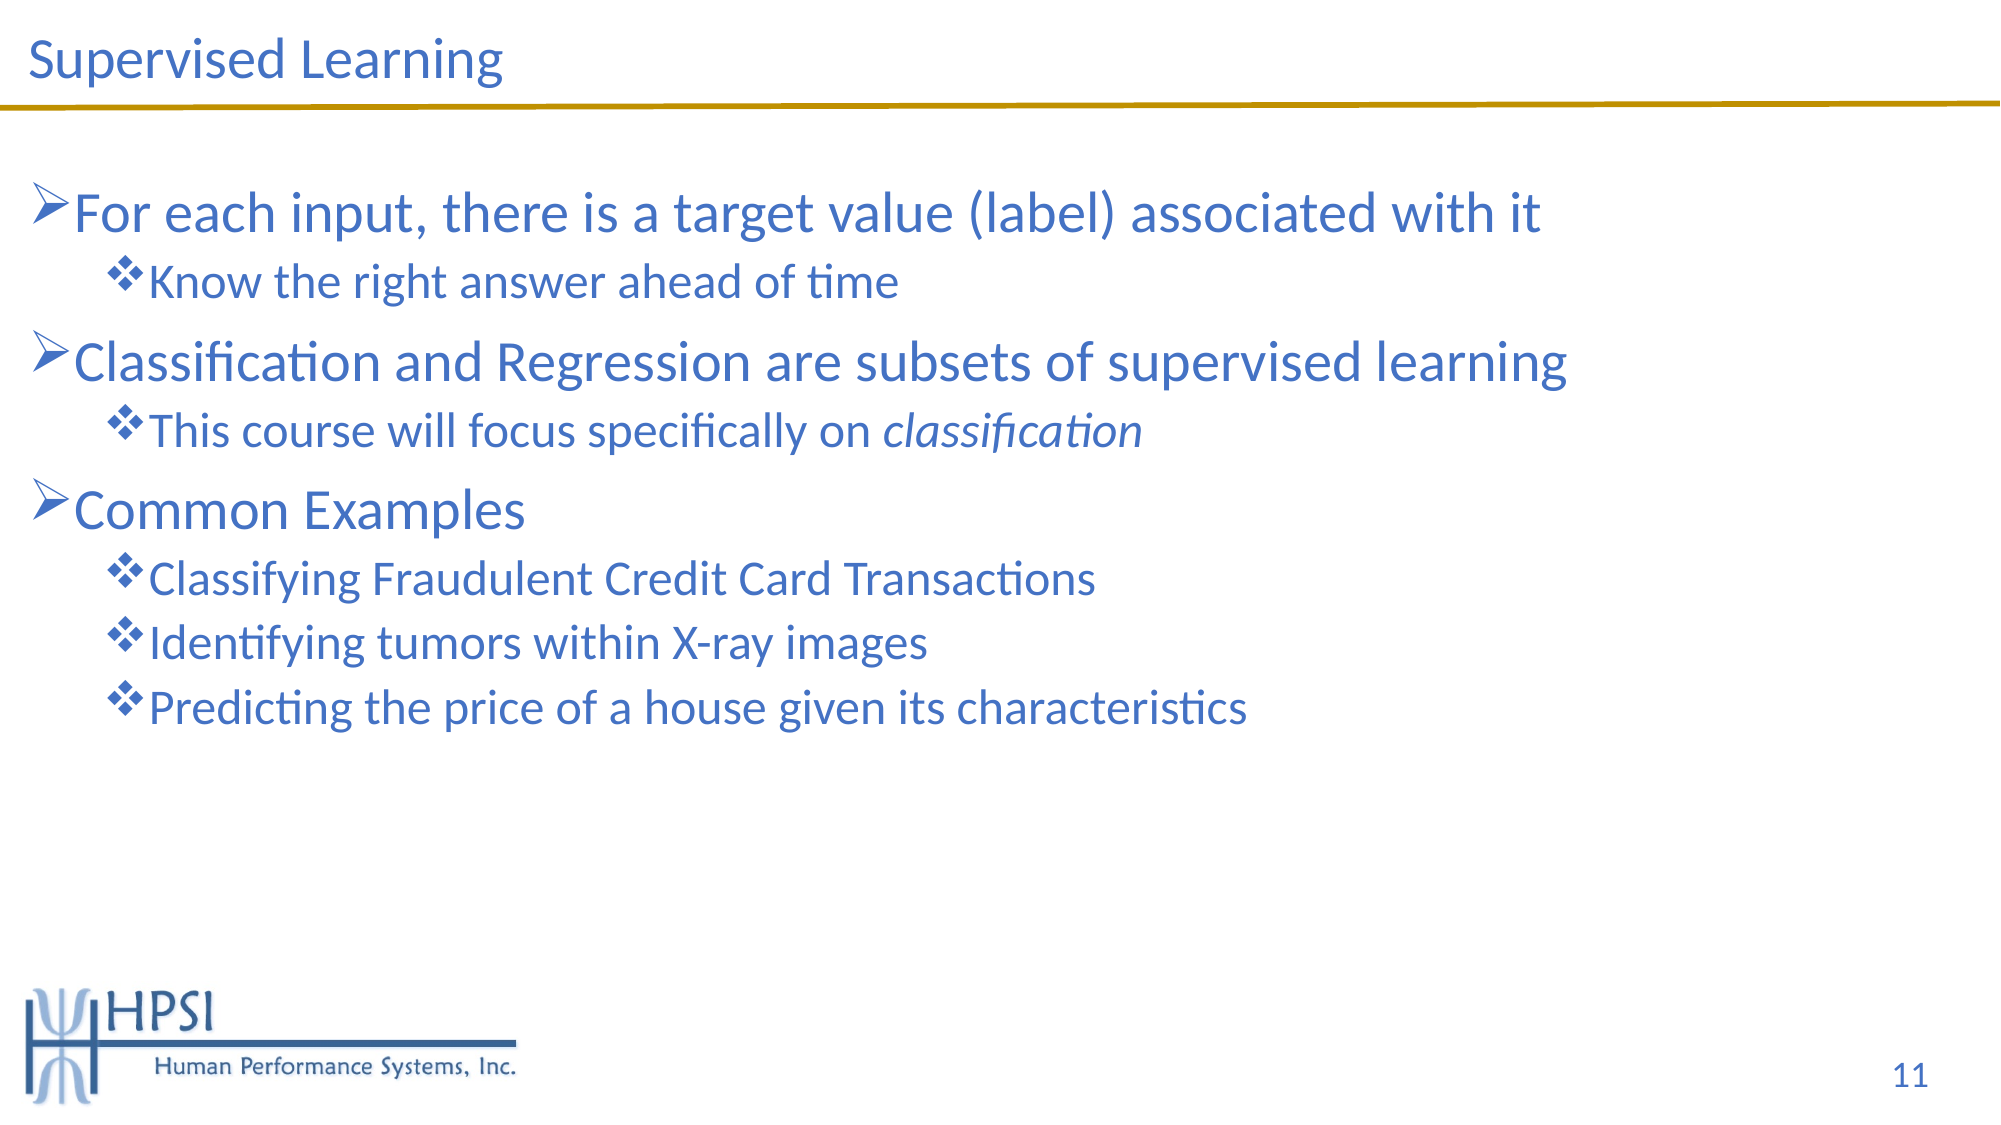

# Supervised Learning
For each input, there is a target value (label) associated with it
Know the right answer ahead of time
Classification and Regression are subsets of supervised learning
This course will focus specifically on classification
Common Examples
Classifying Fraudulent Credit Card Transactions
Identifying tumors within X-ray images
Predicting the price of a house given its characteristics

11